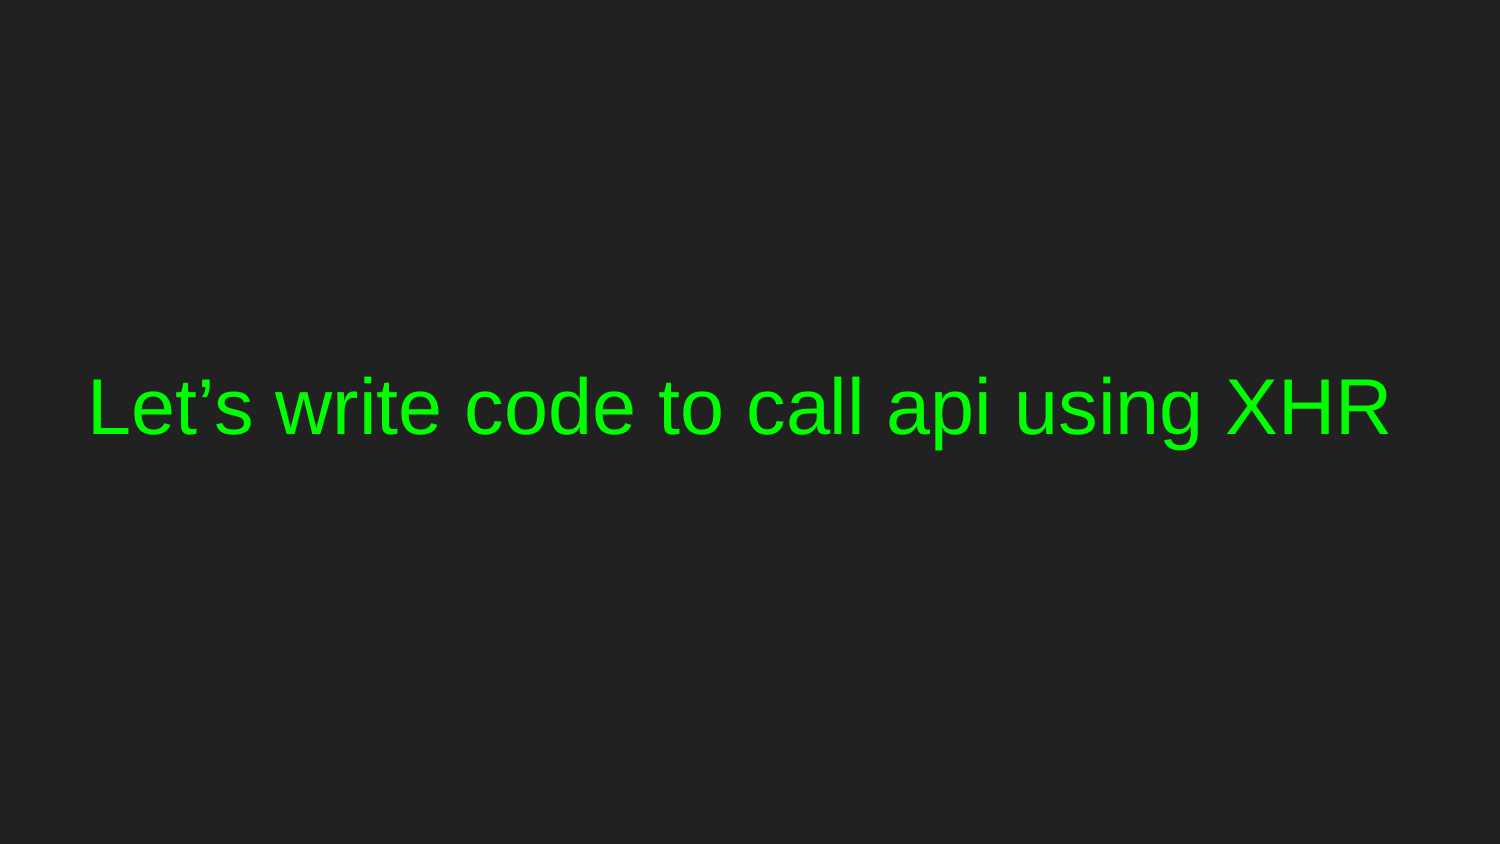

# Let’s write code to call api using XHR